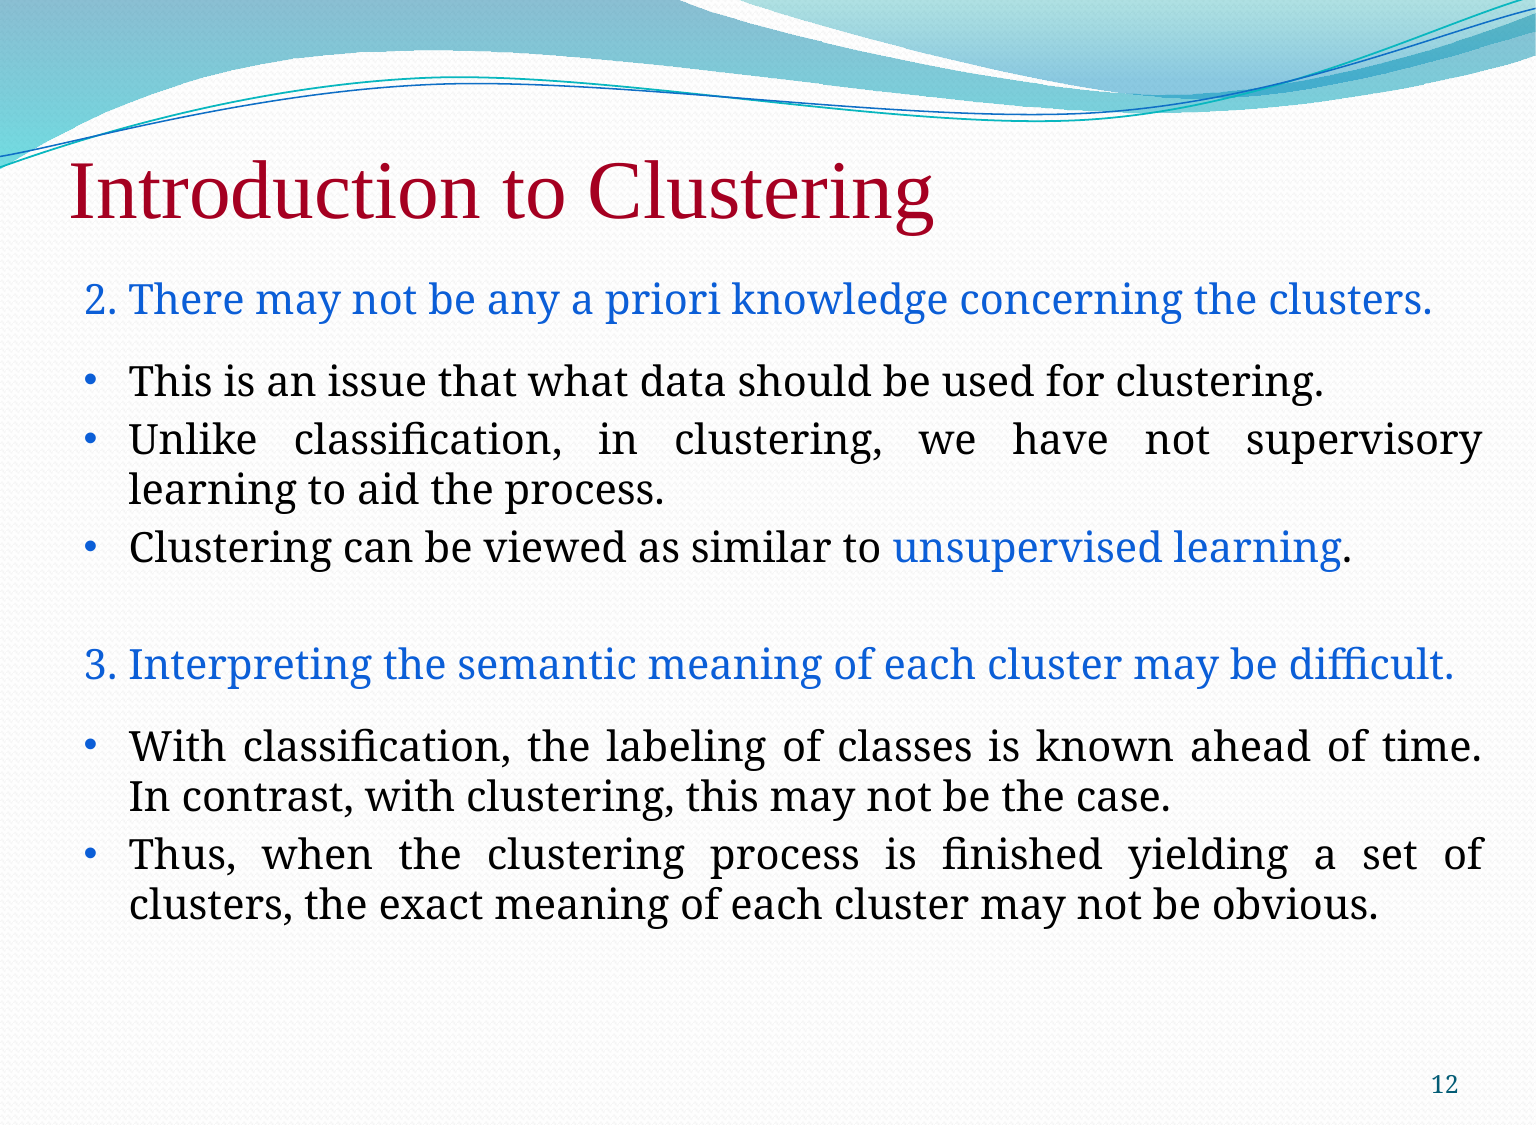

Introduction to Clustering
2. There may not be any a priori knowledge concerning the clusters.

This is an issue that what data should be used for clustering.
Unlike classification, in clustering, we have not supervisory learning to aid the process.
Clustering can be viewed as similar to unsupervised learning.

3. Interpreting the semantic meaning of each cluster may be difficult.

With classification, the labeling of classes is known ahead of time. In contrast, with clustering, this may not be the case.
Thus, when the clustering process is finished yielding a set of clusters, the exact meaning of each cluster may not be obvious.

12